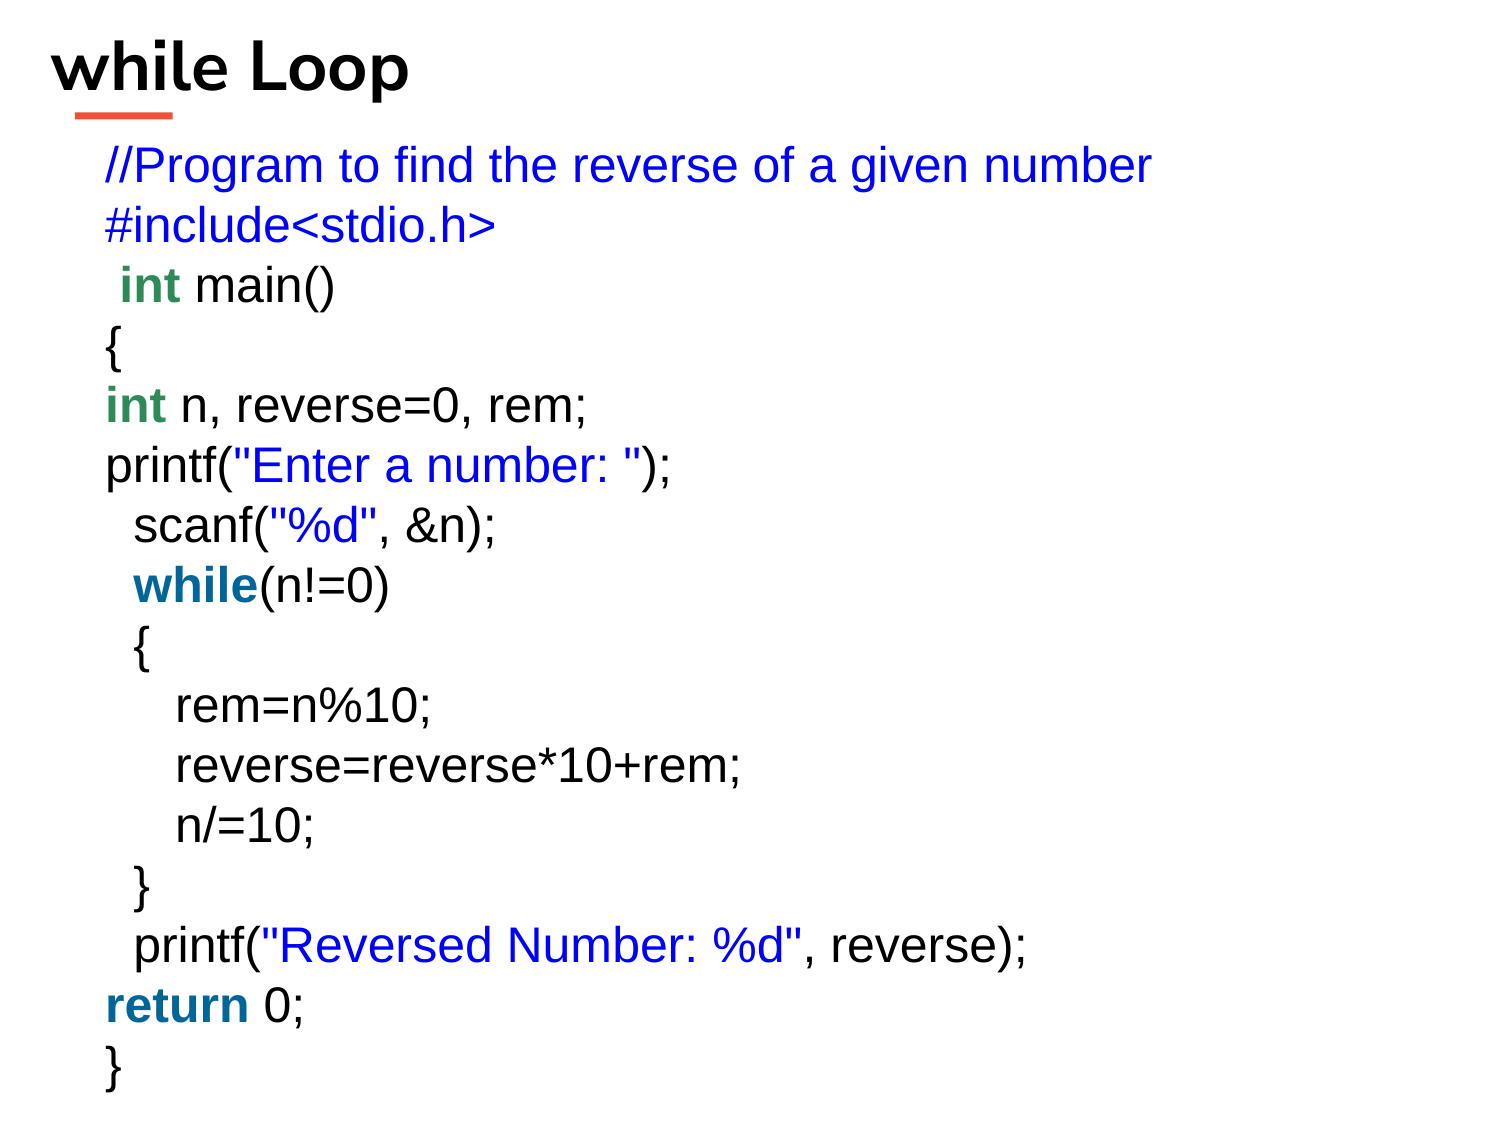

while Loop

//Program to find the reverse of a given number
#include<stdio.h>
 int main()
{
int n, reverse=0, rem;
printf("Enter a number: ");
  scanf("%d", &n);
  while(n!=0)
  {
     rem=n%10;
     reverse=reverse*10+rem;
     n/=10;
  }
  printf("Reversed Number: %d", reverse);
return 0;
}